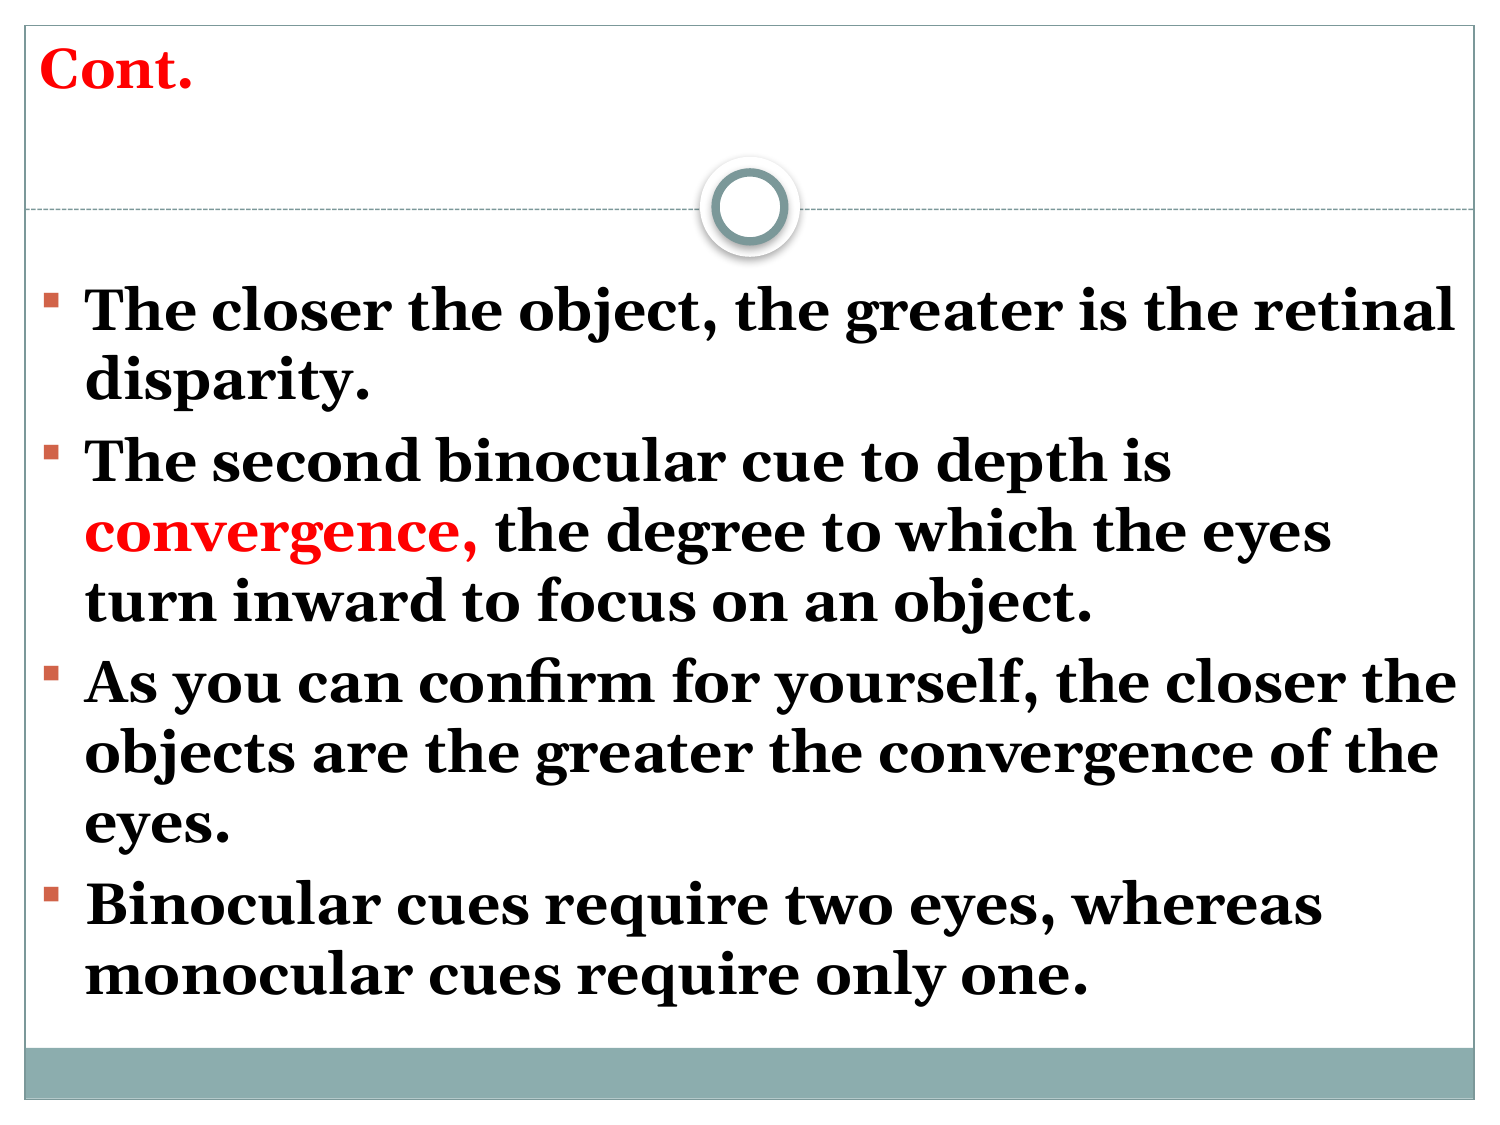

Cont.

The closer the object, the greater is the retinal disparity.
The second binocular cue to depth is convergence, the degree to which the eyes turn inward to focus on an object.
As you can confirm for yourself, the closer the objects are the greater the convergence of the eyes.
Binocular cues require two eyes, whereas monocular cues require only one.